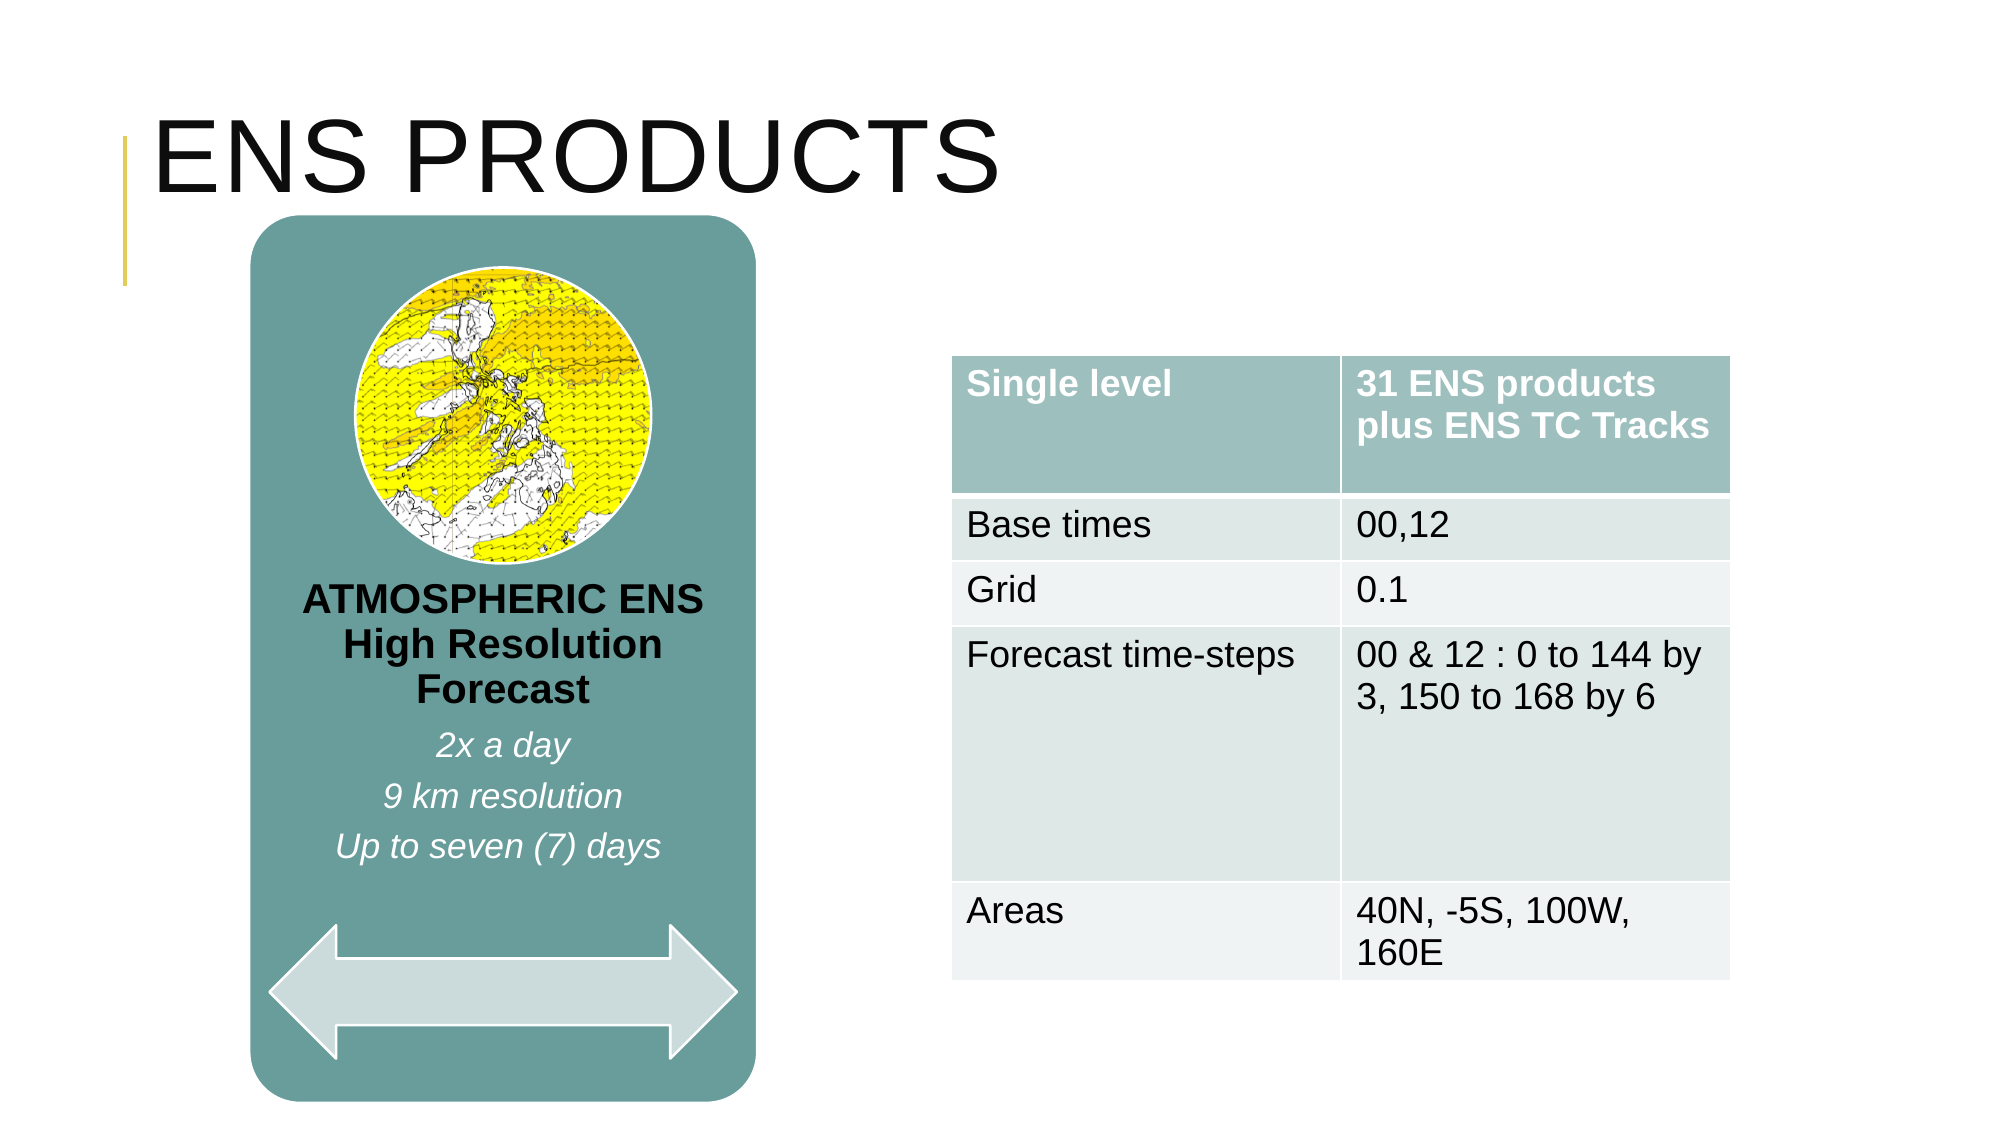

# ENS Products
ATMOSPHERIC ENS High Resolution Forecast
2x a day
9 km resolution
Up to seven (7) days

| Single level | 31 ENS products plus ENS TC Tracks |
| --- | --- |
| Base times | 00,12 |
| Grid | 0.1 |
| Forecast time-steps | 00 & 12 : 0 to 144 by 3, 150 to 168 by 6 |
| Areas | 40N, -5S, 100W, 160E |